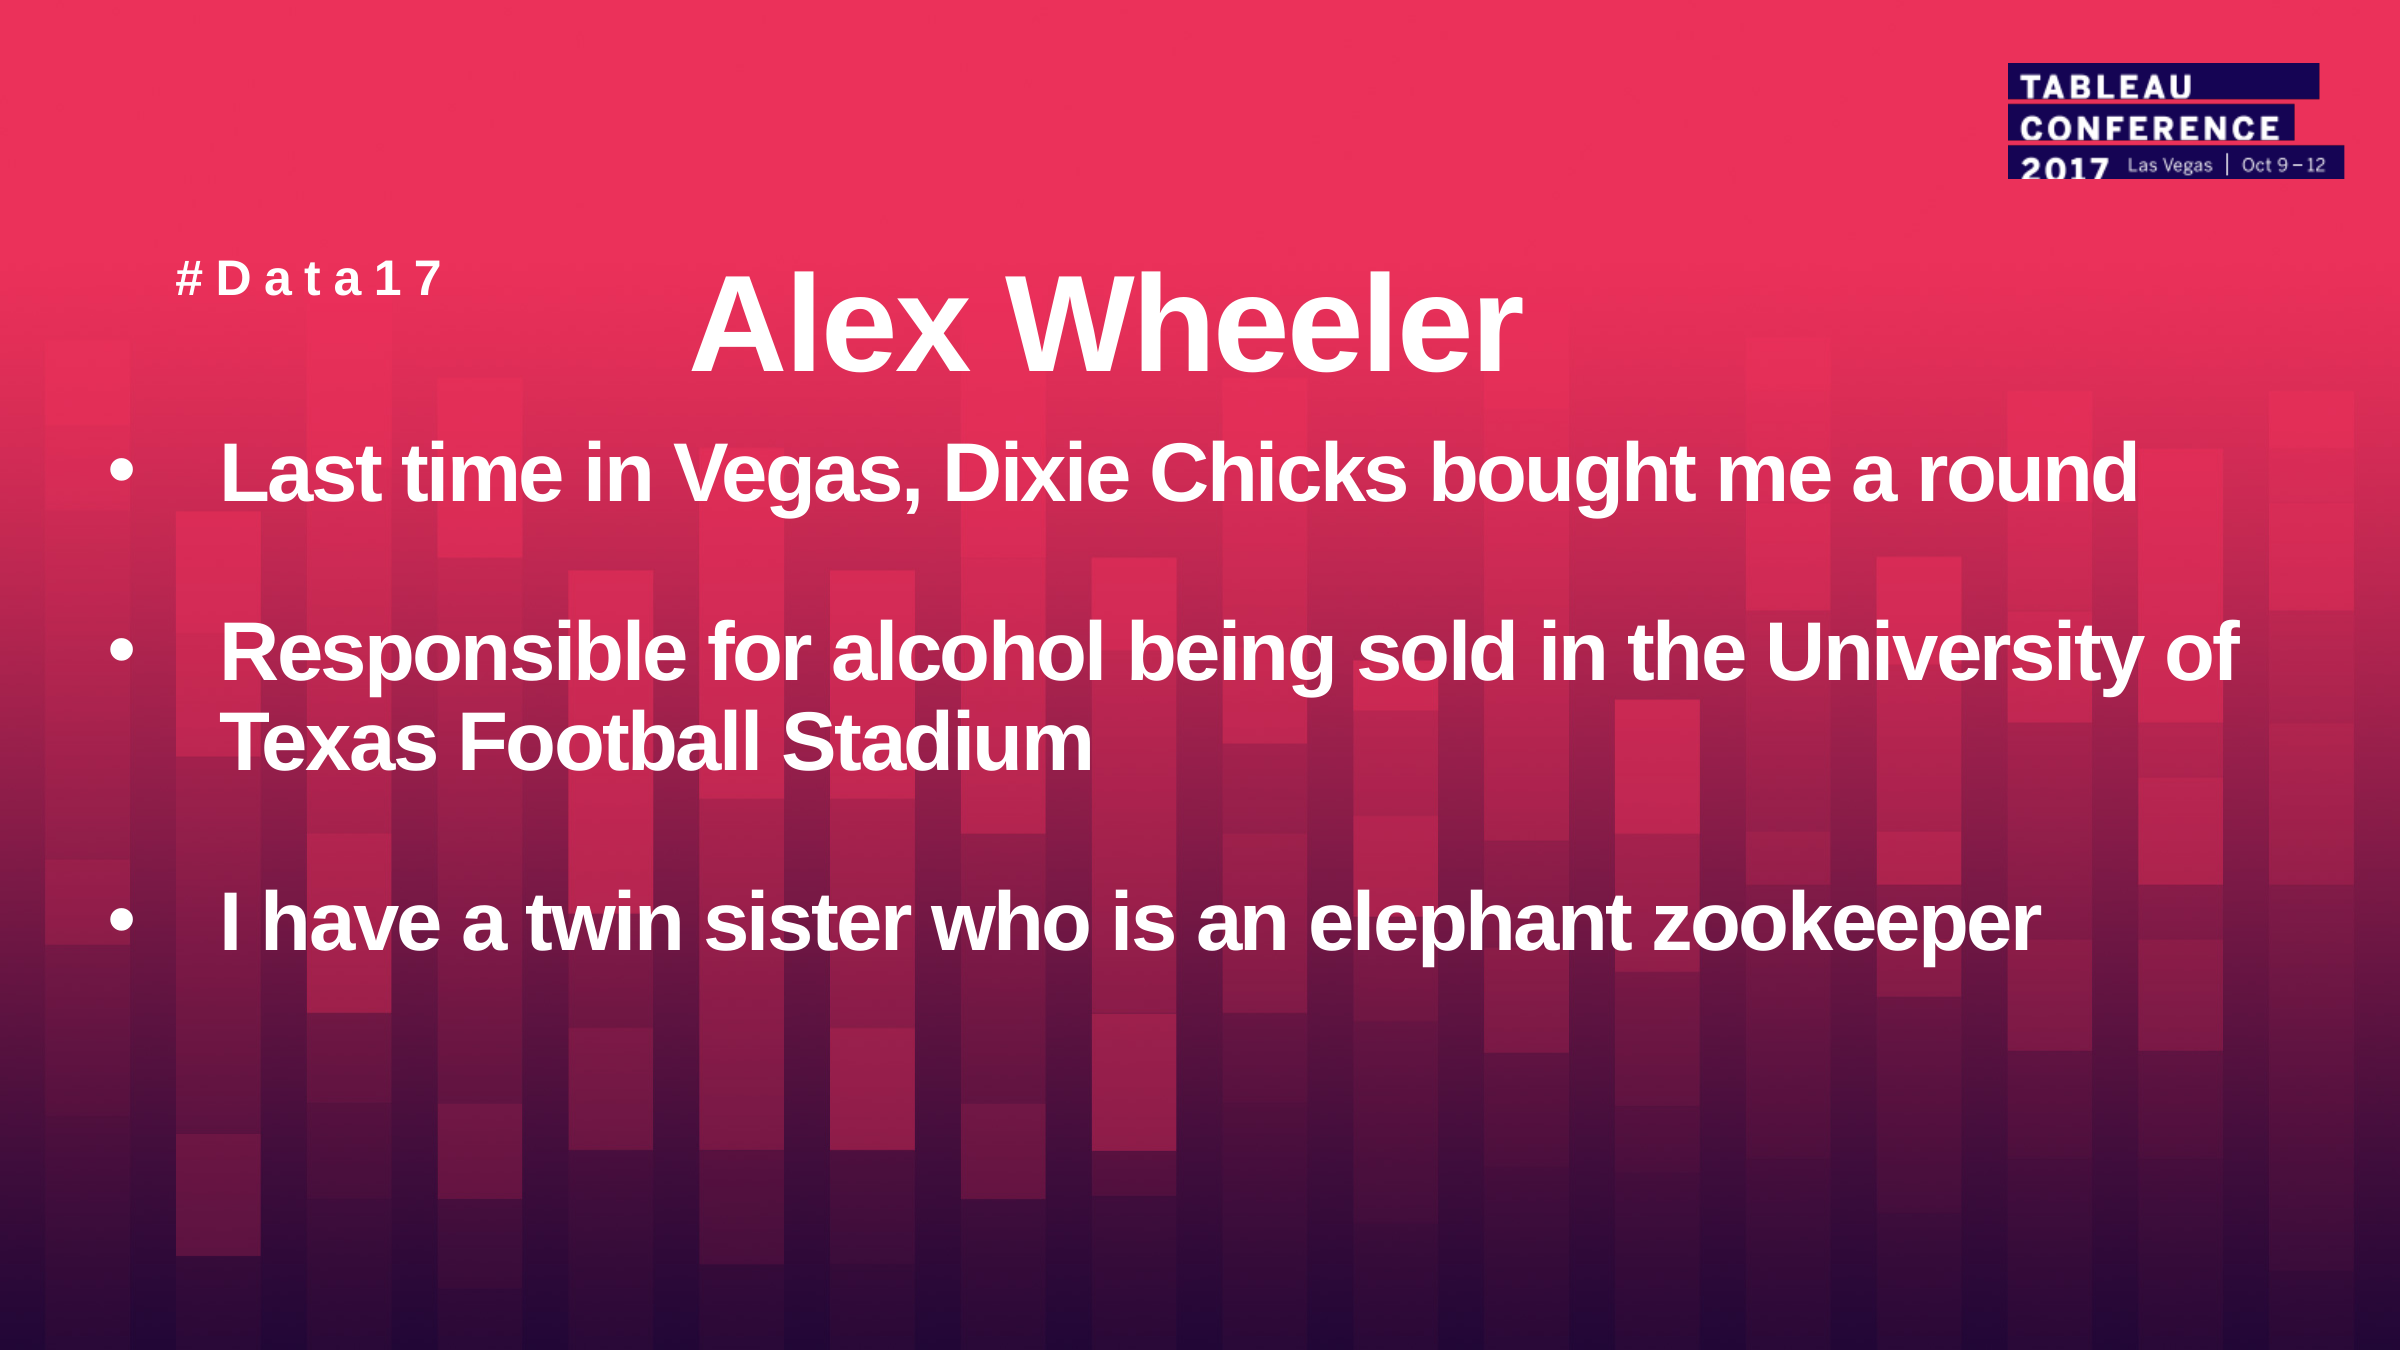

#Data17
# Alex Wheeler
Last time in Vegas, Dixie Chicks bought me a round

Responsible for alcohol being sold in the University of Texas Football Stadium

I have a twin sister who is an elephant zookeeper